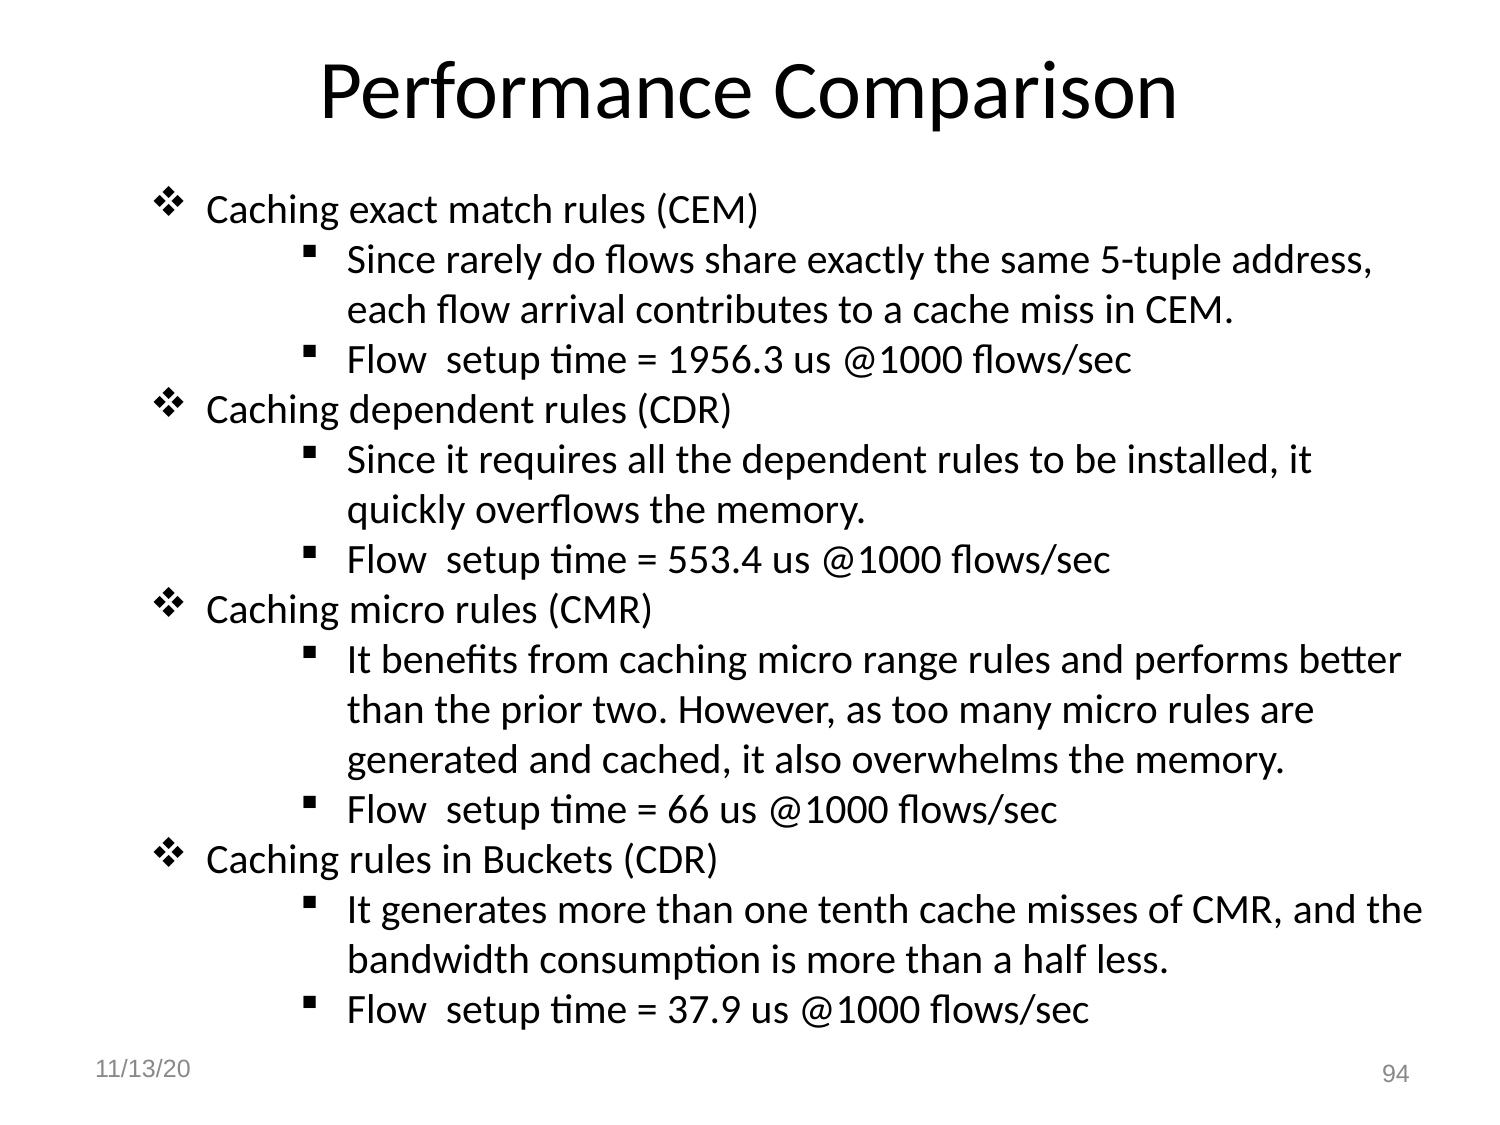

Preliminary Evaluation Setup
Performance Comparison
Caching exact match rules (CEM)
Since rarely do flows share exactly the same 5-tuple address, each flow arrival contributes to a cache miss in CEM.
Flow  setup time = 1956.3 us @1000 flows/sec
Caching dependent rules (CDR)
Since it requires all the dependent rules to be installed, it quickly overflows the memory.
Flow  setup time = 553.4 us @1000 flows/sec
Caching micro rules (CMR)
It benefits from caching micro range rules and performs better than the prior two. However, as too many micro rules are generated and cached, it also overwhelms the memory.
Flow  setup time = 66 us @1000 flows/sec
Caching rules in Buckets (CDR)
It generates more than one tenth cache misses of CMR, and the bandwidth consumption is more than a half less.
Flow  setup time = 37.9 us @1000 flows/sec
94
11/13/20